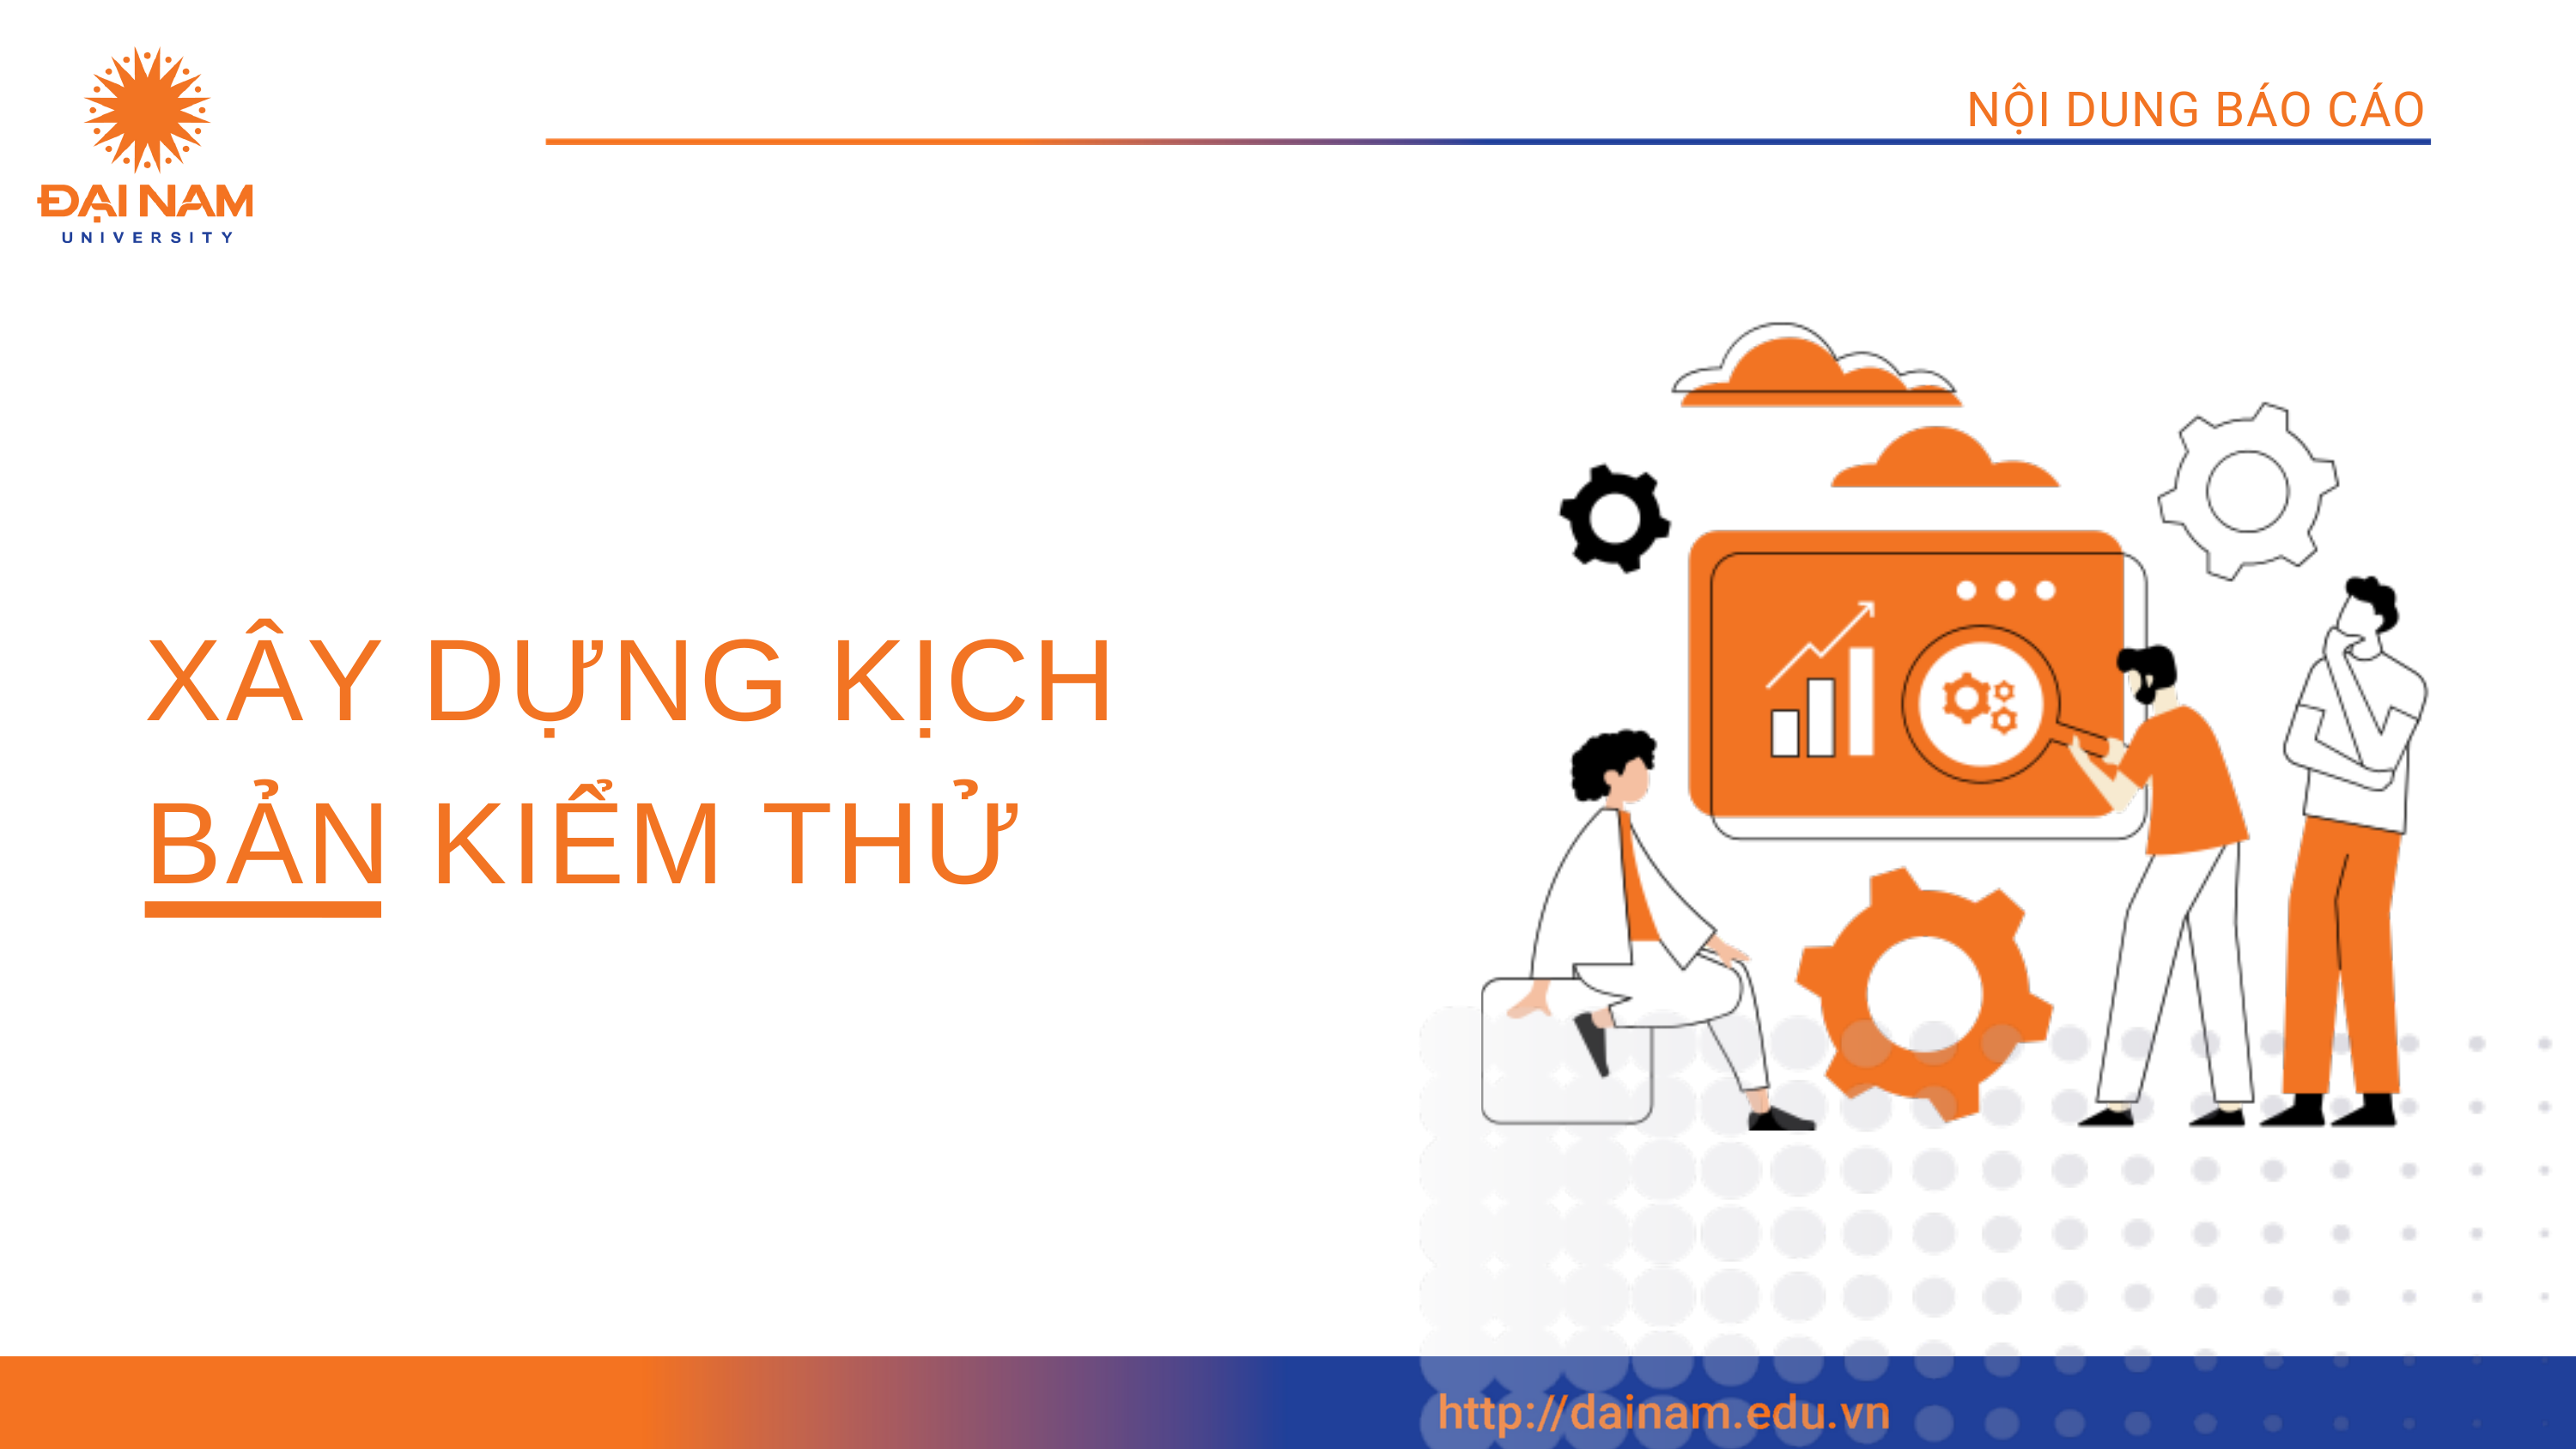

NỘI DUNG BÁO CÁO

XÂY DỰNG KỊCH BẢN KIỂM THỬ